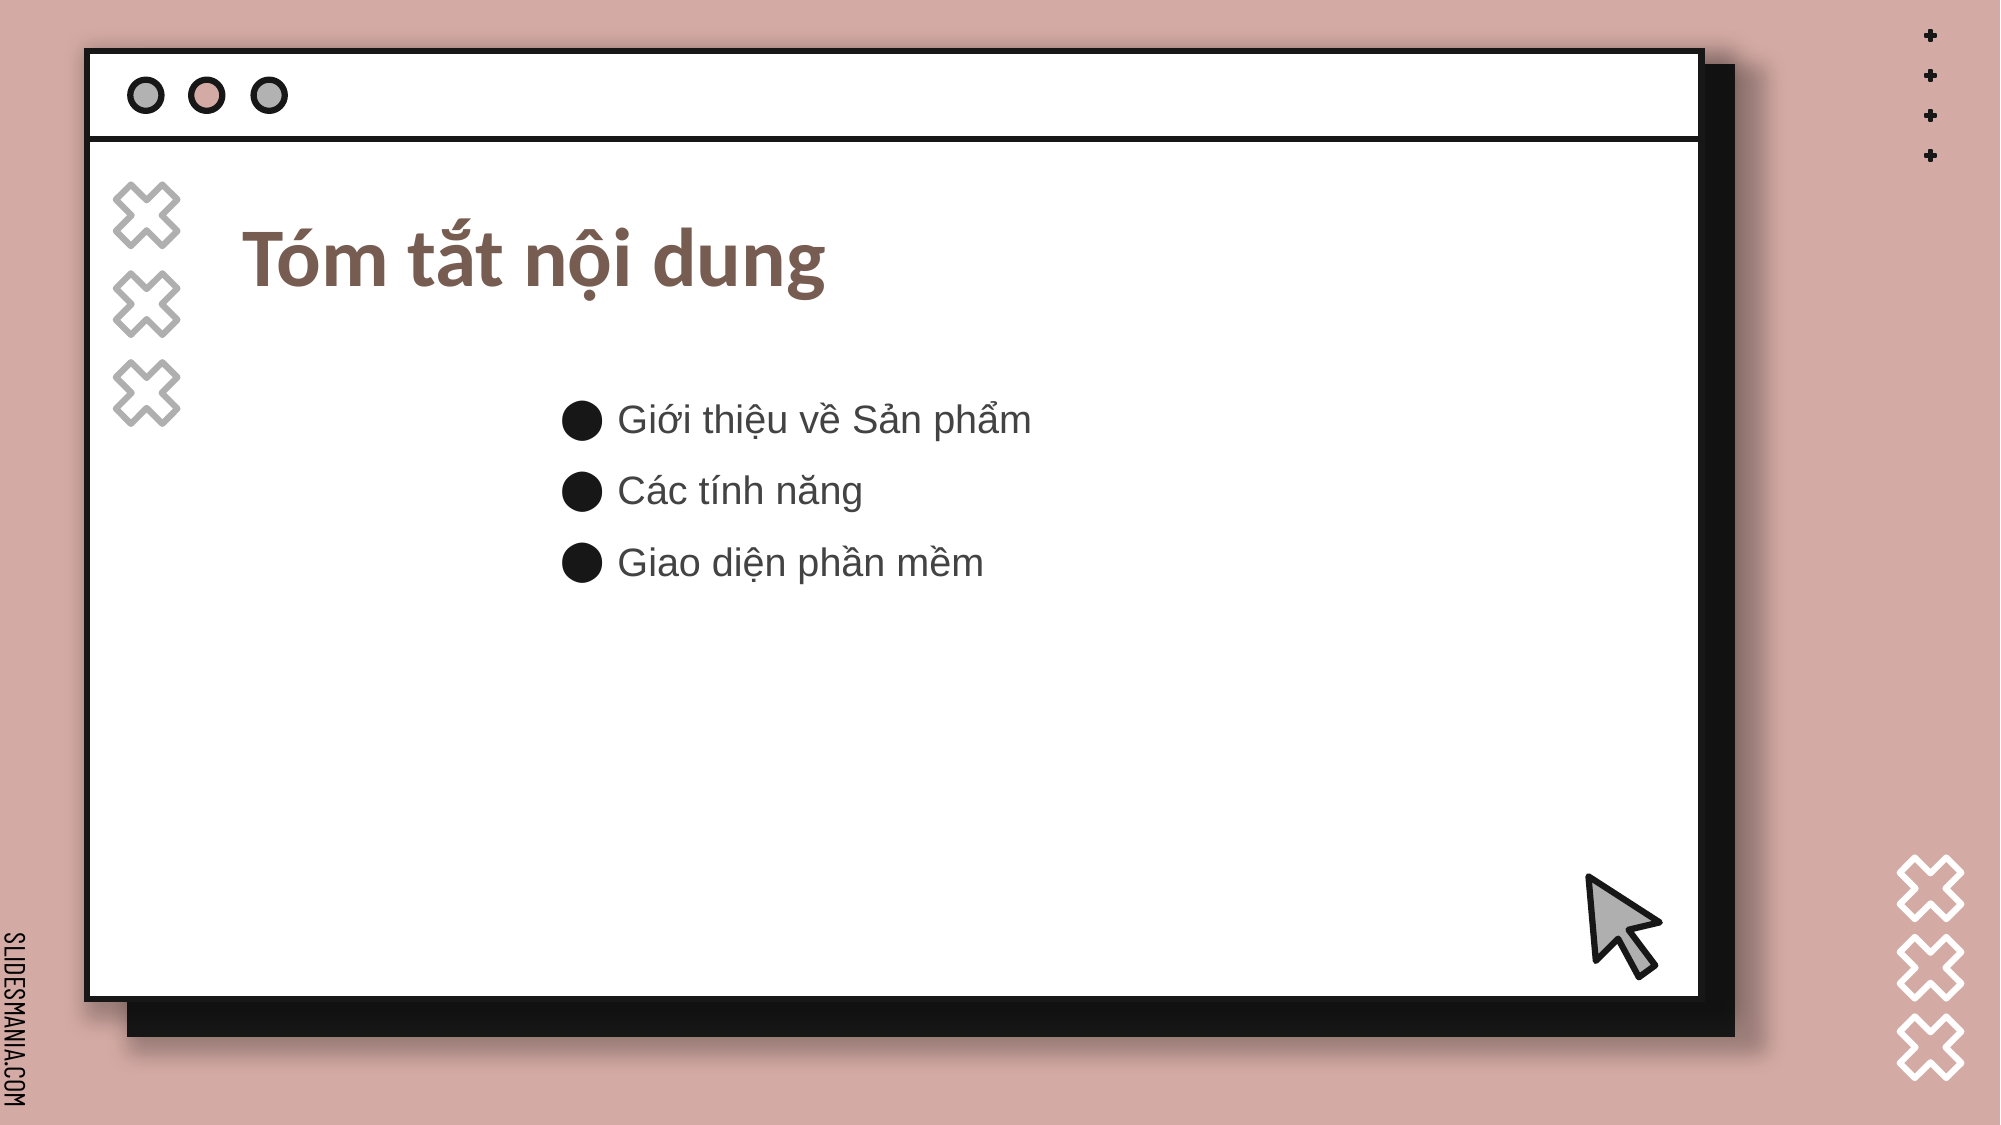

# Tóm tắt nội dung
Giới thiệu về Sản phẩm
Các tính năng
Giao diện phần mềm